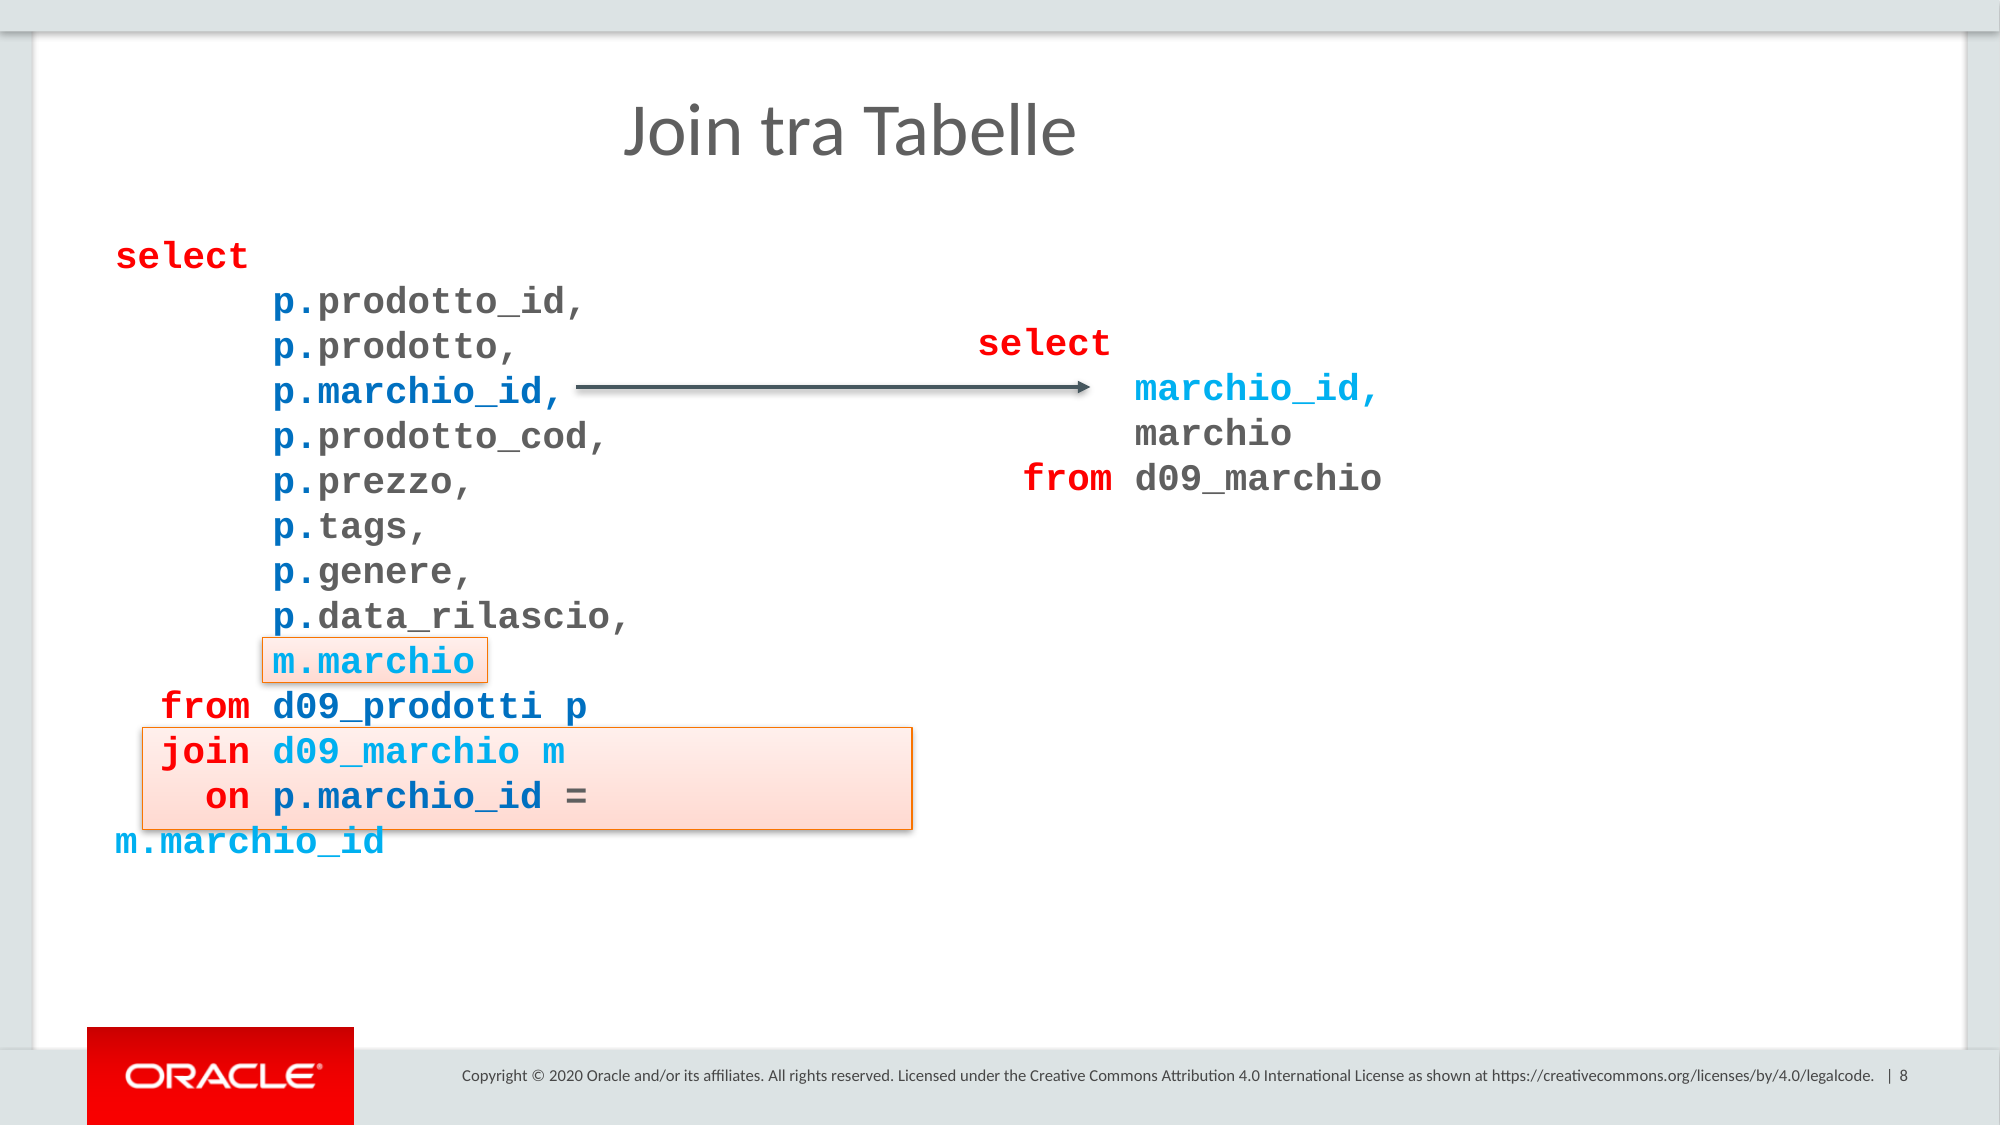

# Join tra Tabelle
select
       p.prodotto_id,
       p.prodotto,
       p.marchio_id,
       p.prodotto_cod,
       p.prezzo,
       p.tags,
       p.genere,
       p.data_rilascio,
       m.marchio
  from d09_prodotti p
  join d09_marchio m
    on p.marchio_id = m.marchio_id
select
       marchio_id,
       marchio
  from d09_marchio